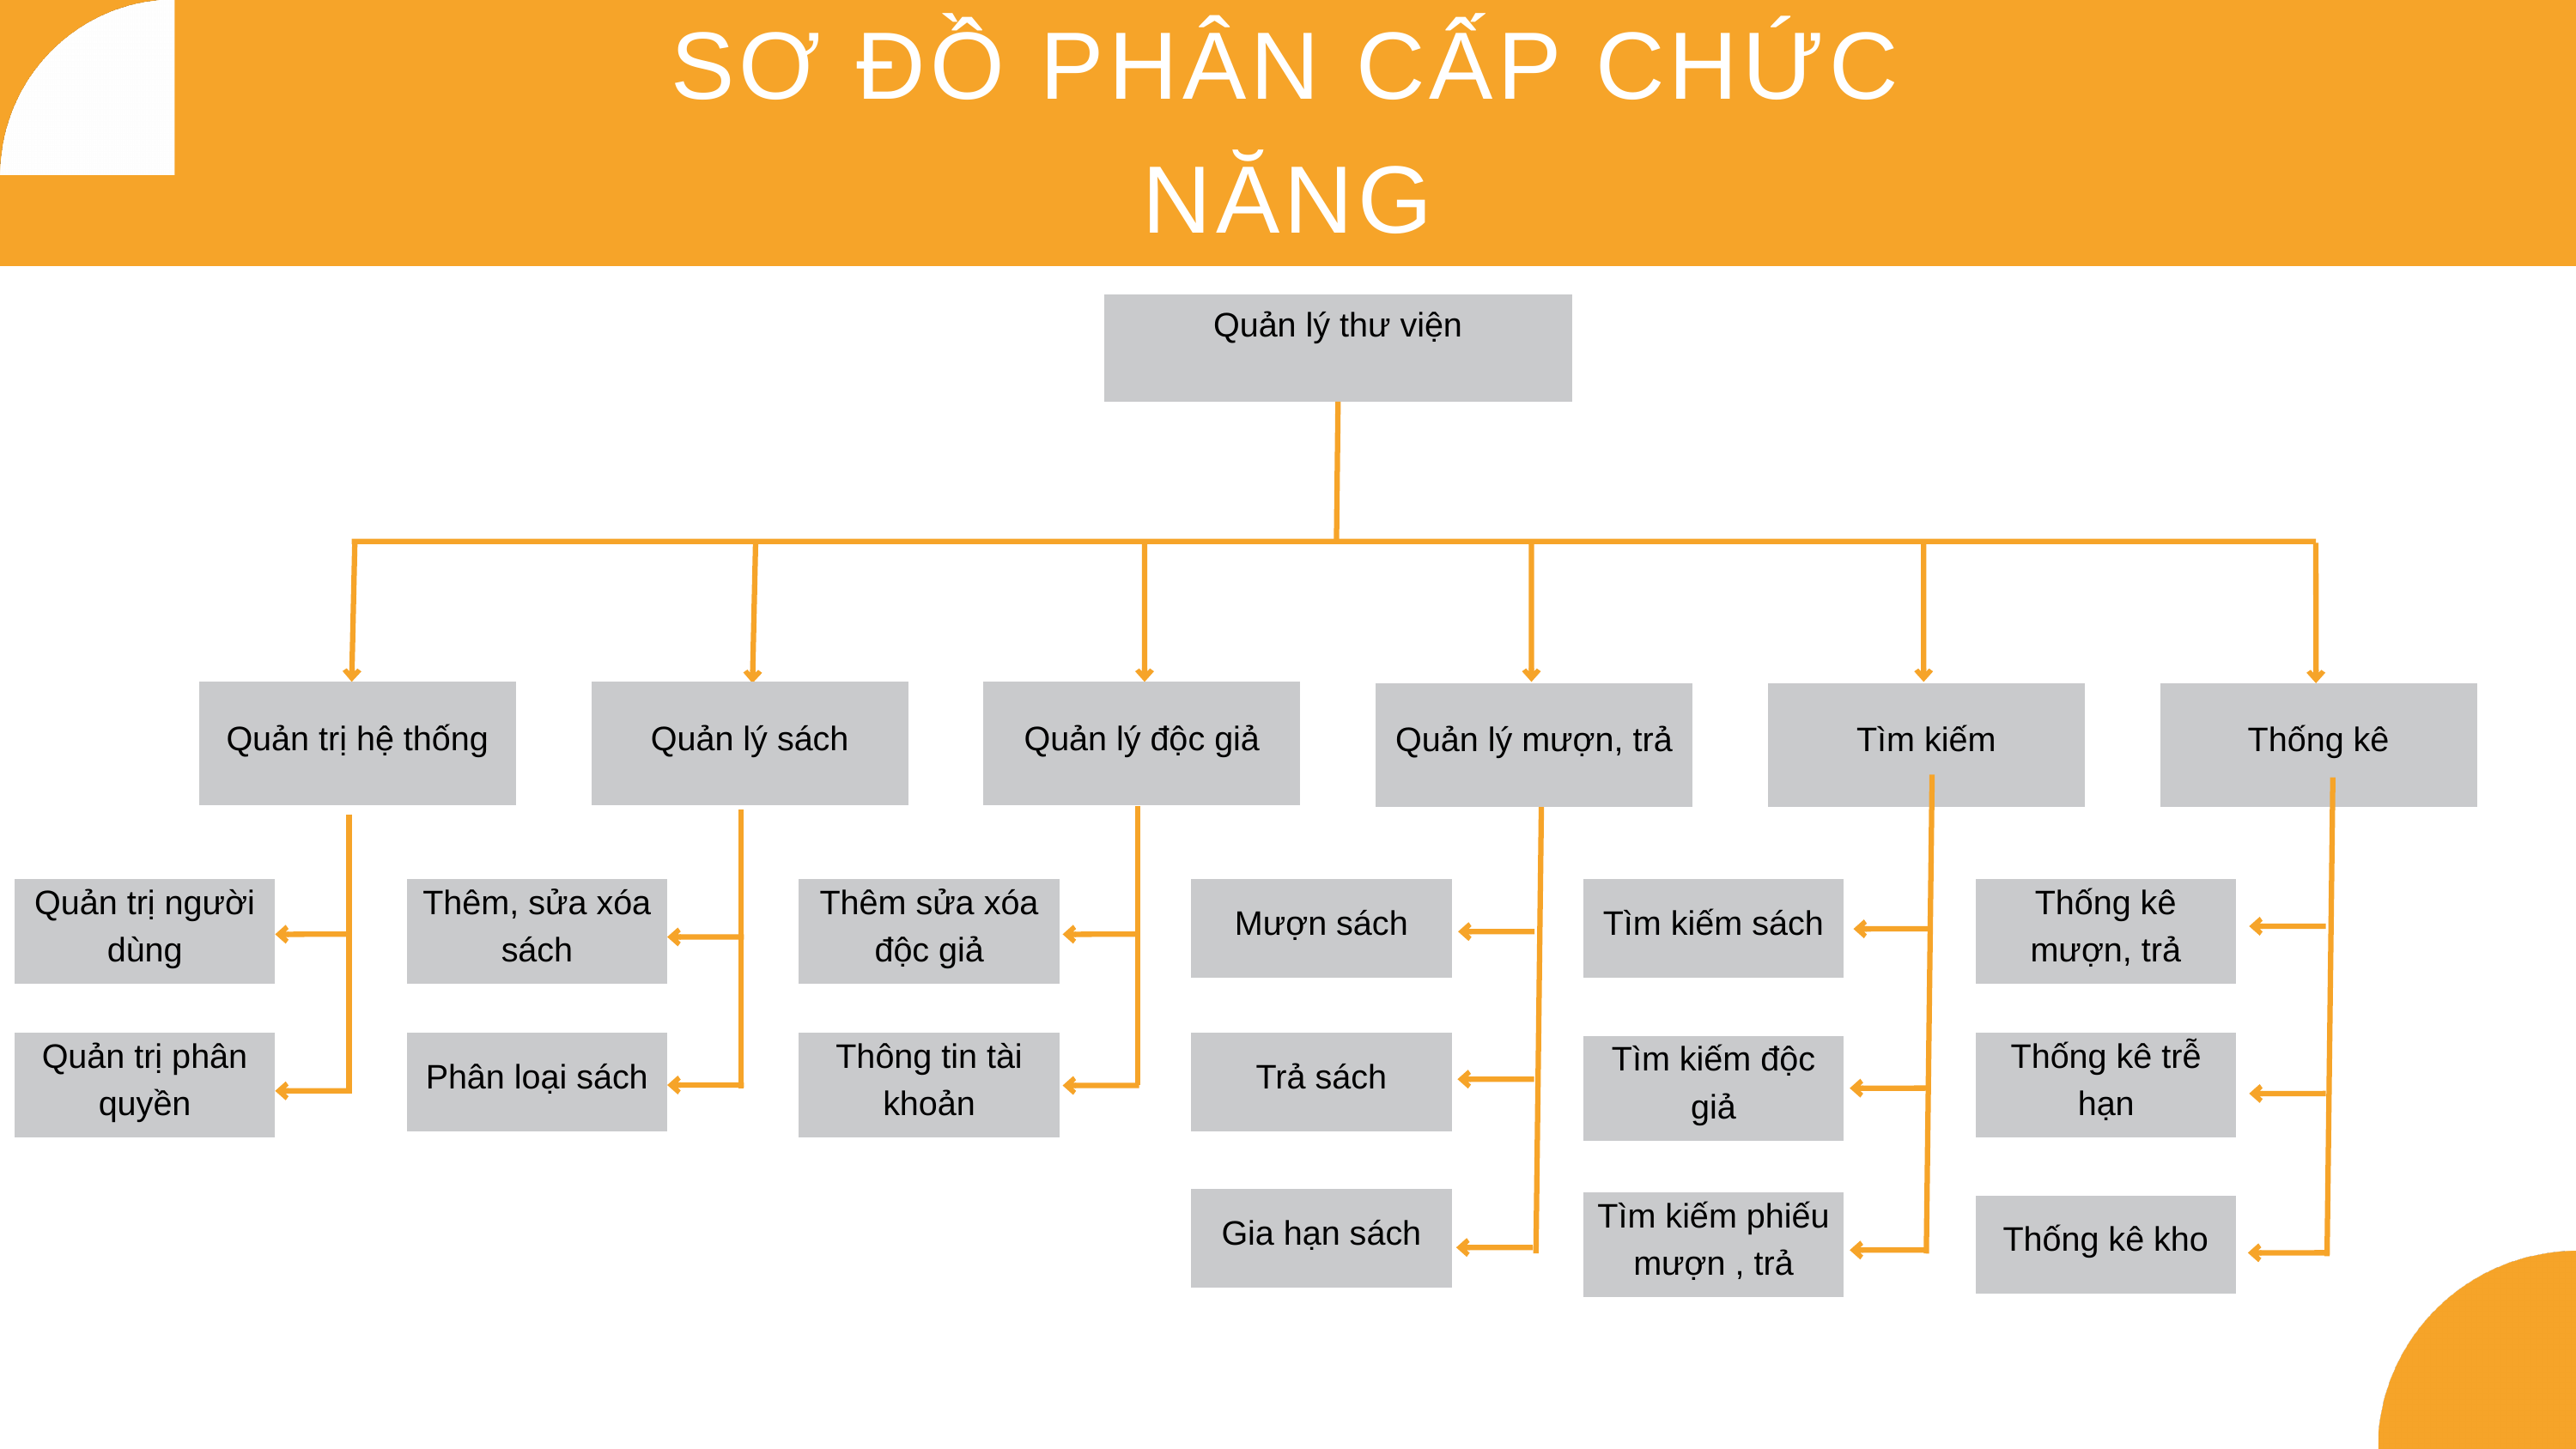

SƠ ĐỒ PHÂN CẤP CHỨC NĂNG

Quản lý thư viện

Quản trị hệ thống

Quản lý sách

Quản lý độc giả

Quản lý mượn, trả

Tìm kiếm

Thống kê

Quản trị người dùng

Thêm, sửa xóa sách

Thêm sửa xóa độc giả

Mượn sách

Tìm kiếm sách

Thống kê mượn, trả

Quản trị phân quyền

Phân loại sách

Thông tin tài khoản

Trả sách

Thống kê trễ hạn

Tìm kiếm độc giả

Gia hạn sách

Tìm kiếm phiếu mượn , trả

Thống kê kho